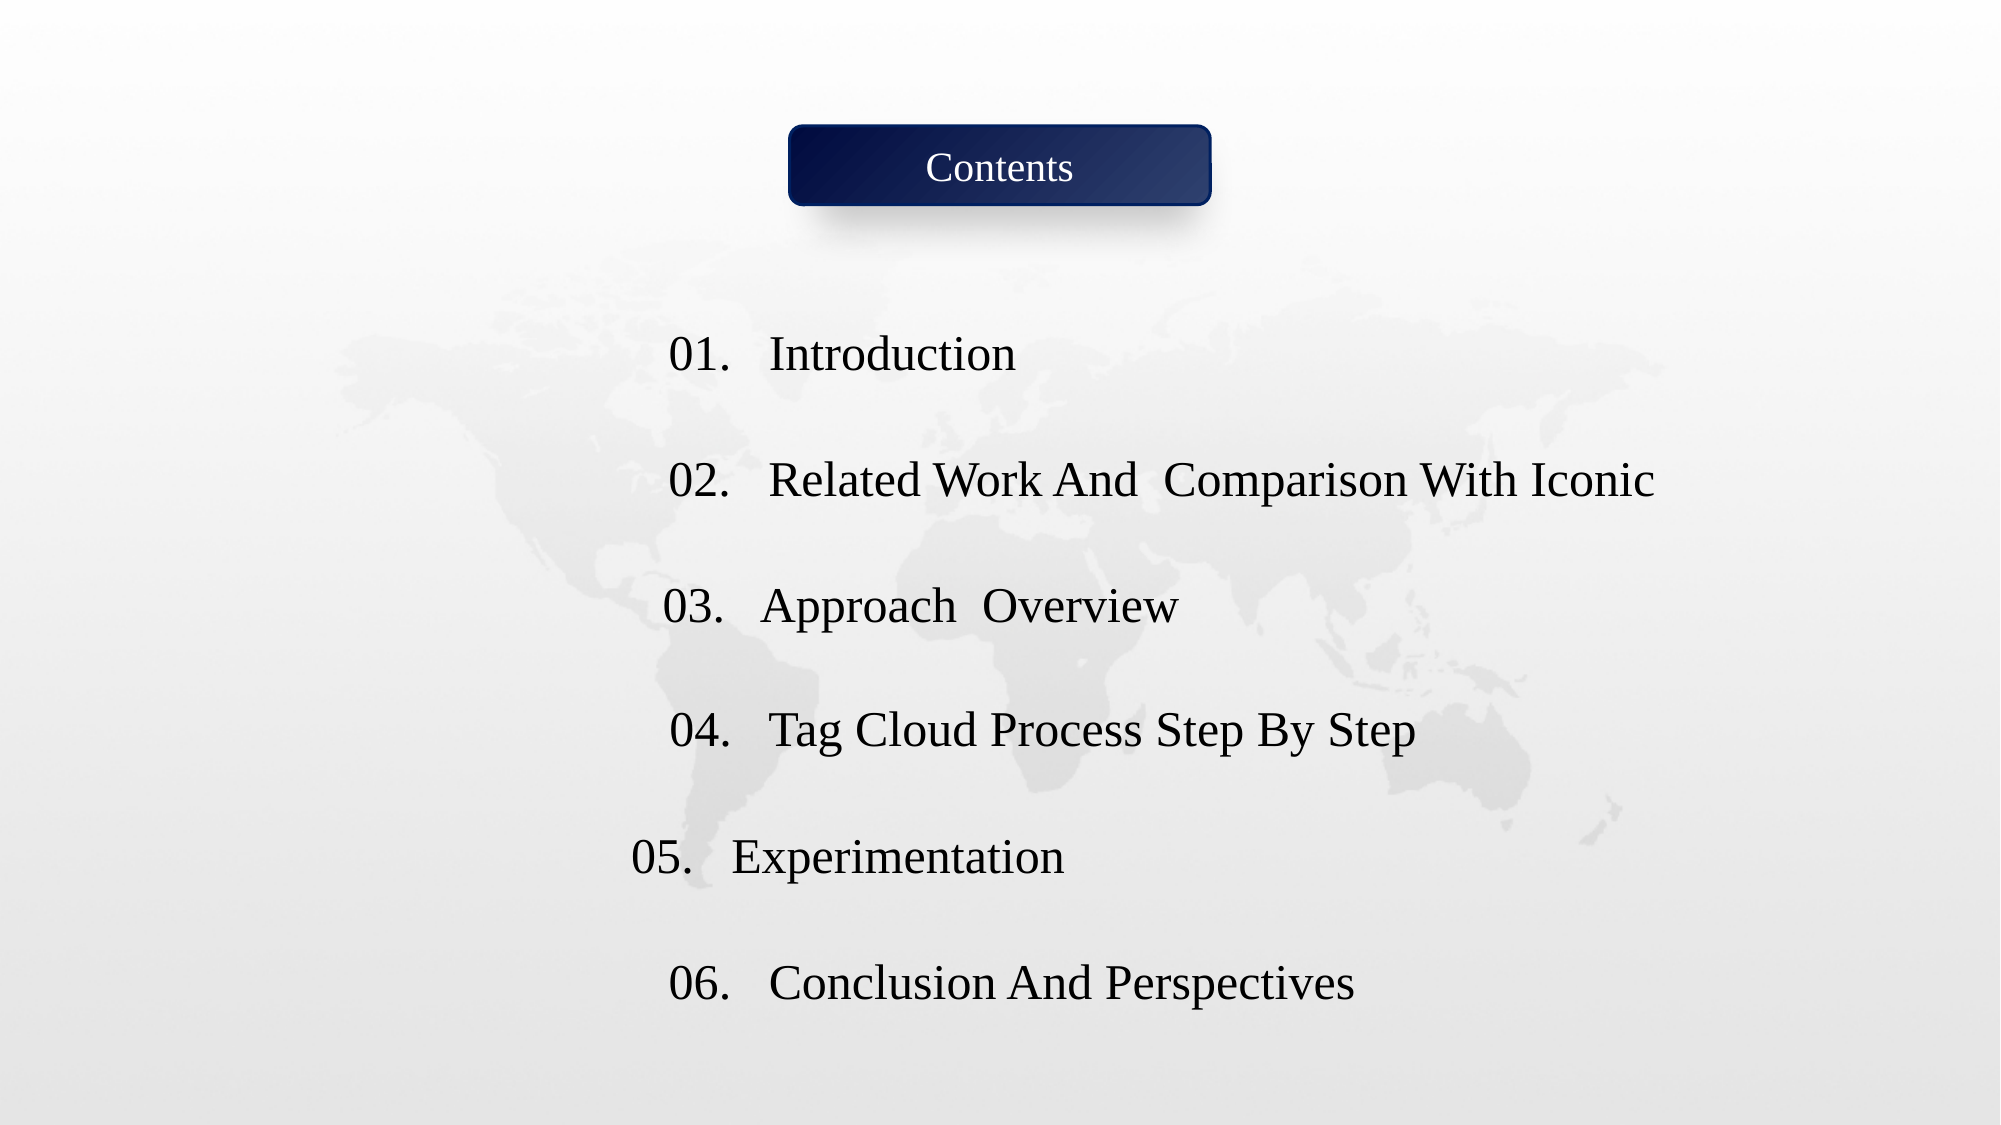

Contents
01.   Introduction
02.   Related Work And  Comparison With Iconic
03.   Approach  Overview
04.   Tag Cloud Process Step By Step
05.   Experimentation
06.   Conclusion And Perspectives